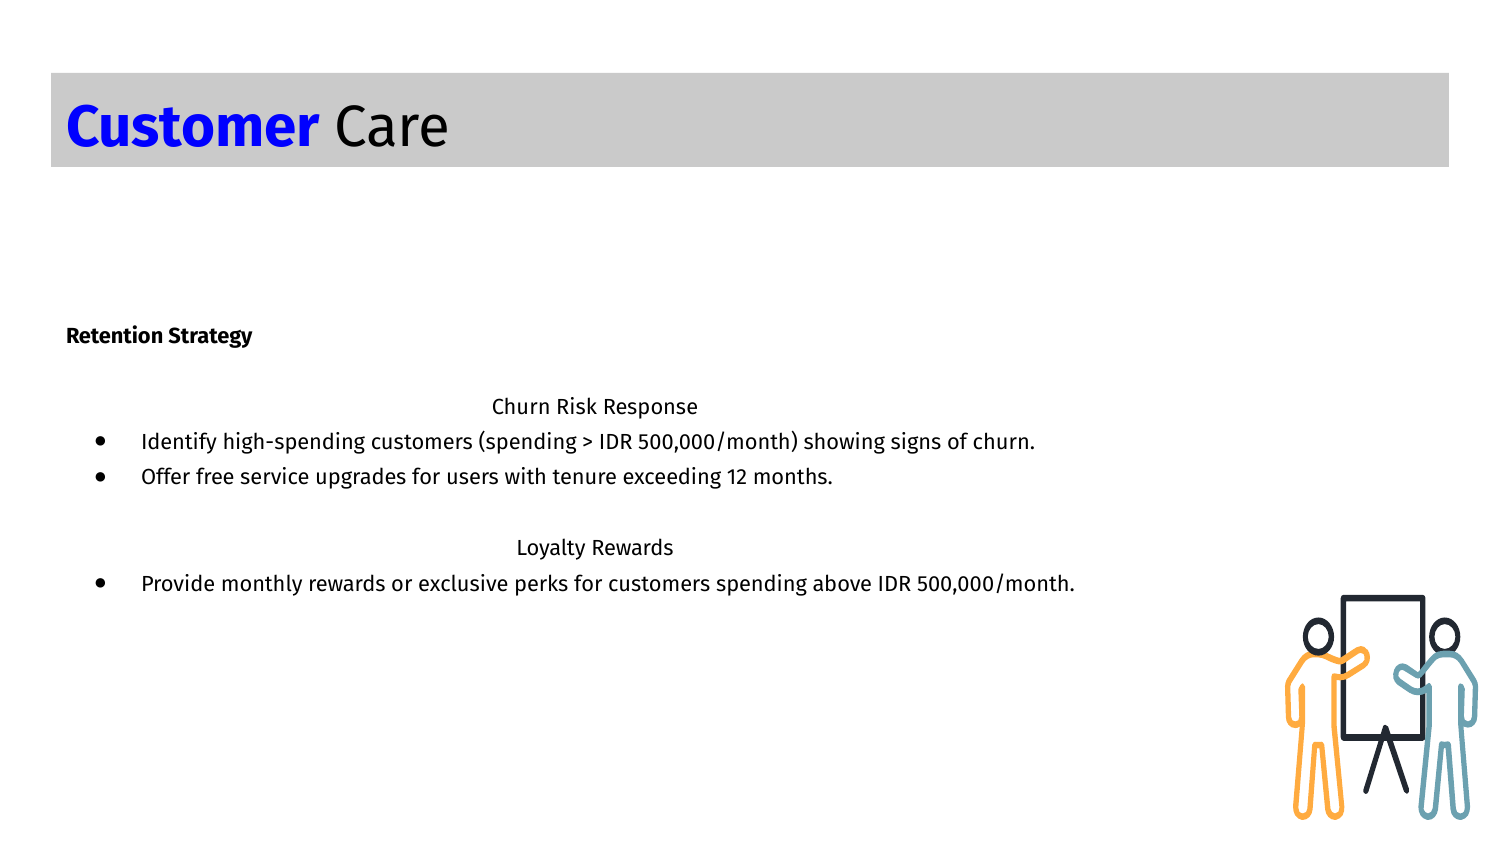

# Customer Care
Retention Strategy

Churn Risk Response
Identify high-spending customers (spending > IDR 500,000/month) showing signs of churn.
Offer free service upgrades for users with tenure exceeding 12 months.

Loyalty Rewards
Provide monthly rewards or exclusive perks for customers spending above IDR 500,000/month.